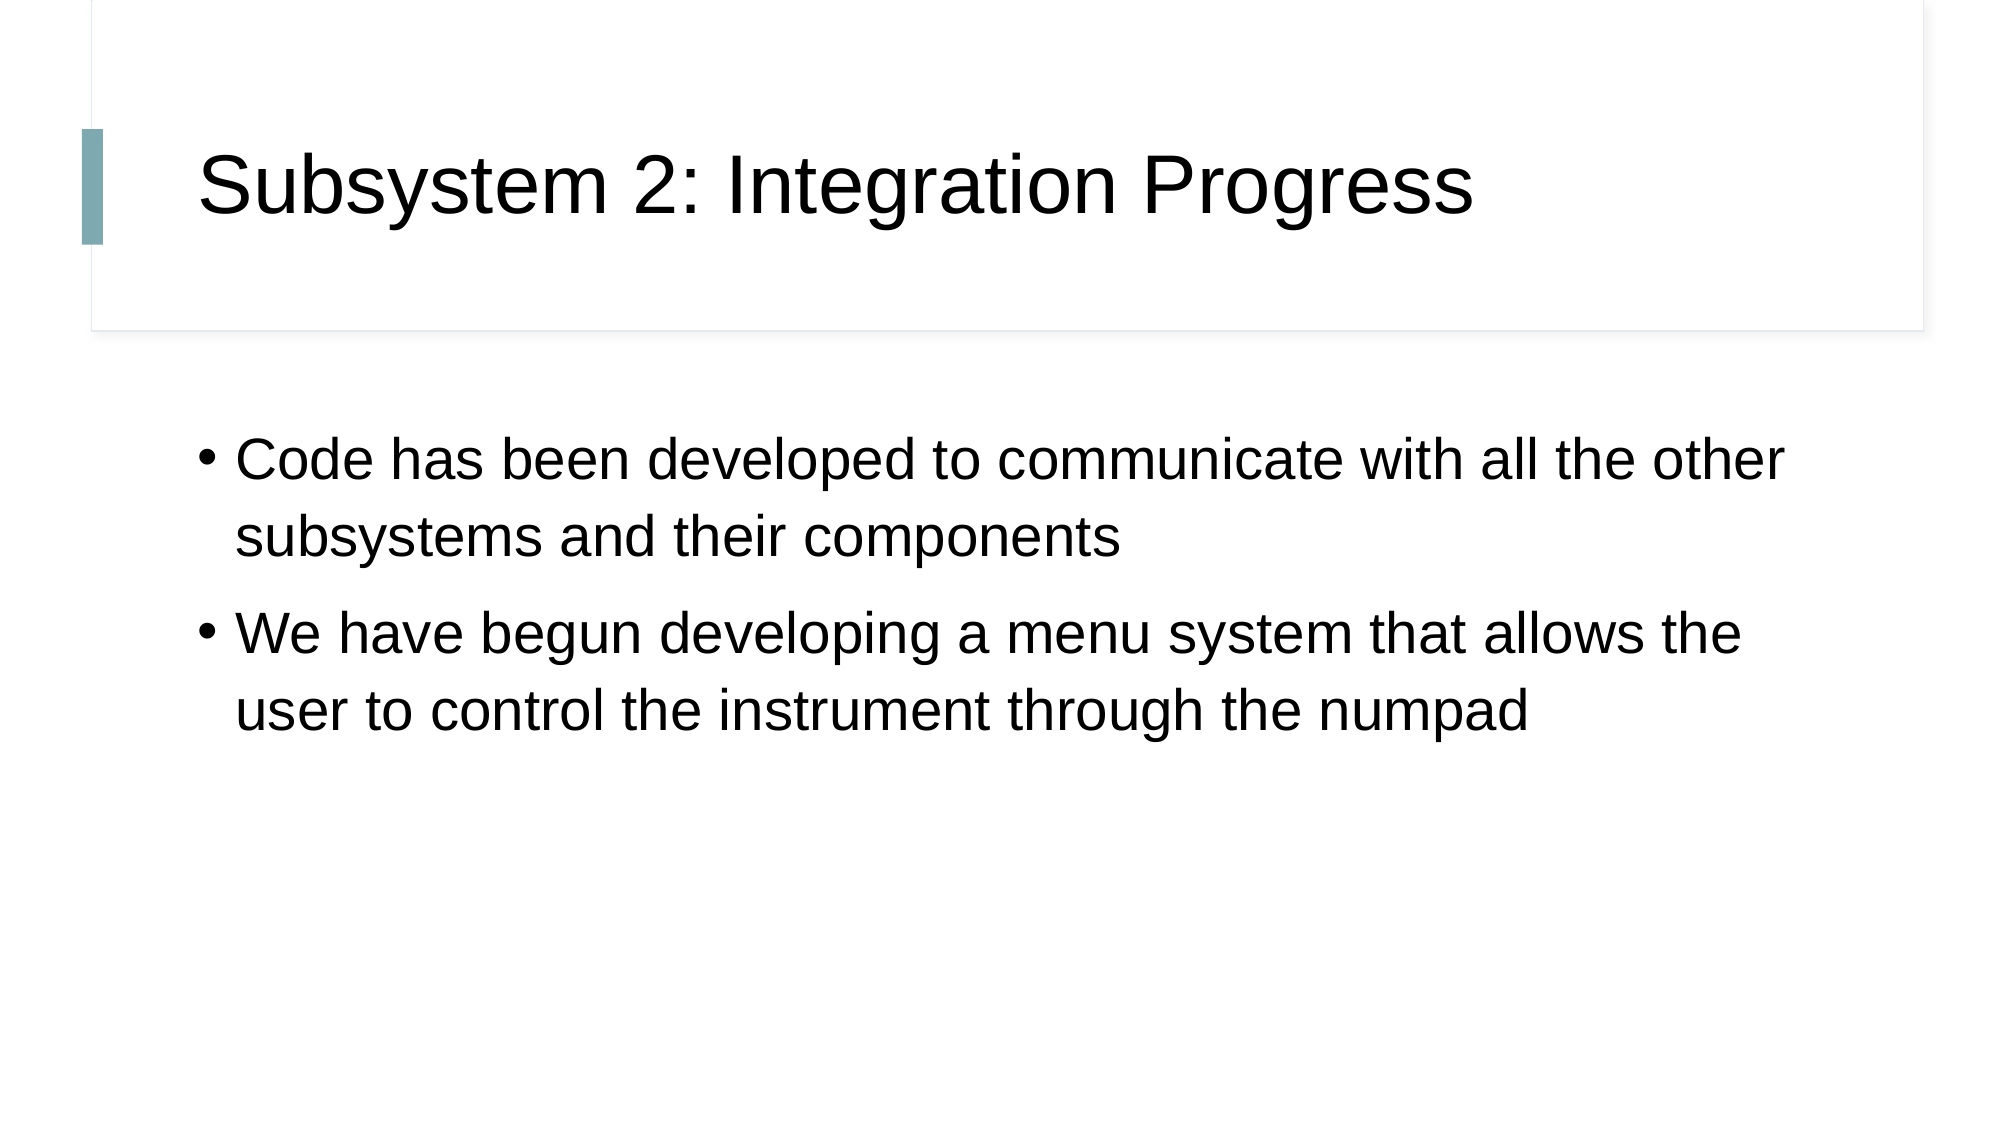

# Subsystem 2: Integration Progress
Code has been developed to communicate with all the other subsystems and their components
We have begun developing a menu system that allows the user to control the instrument through the numpad